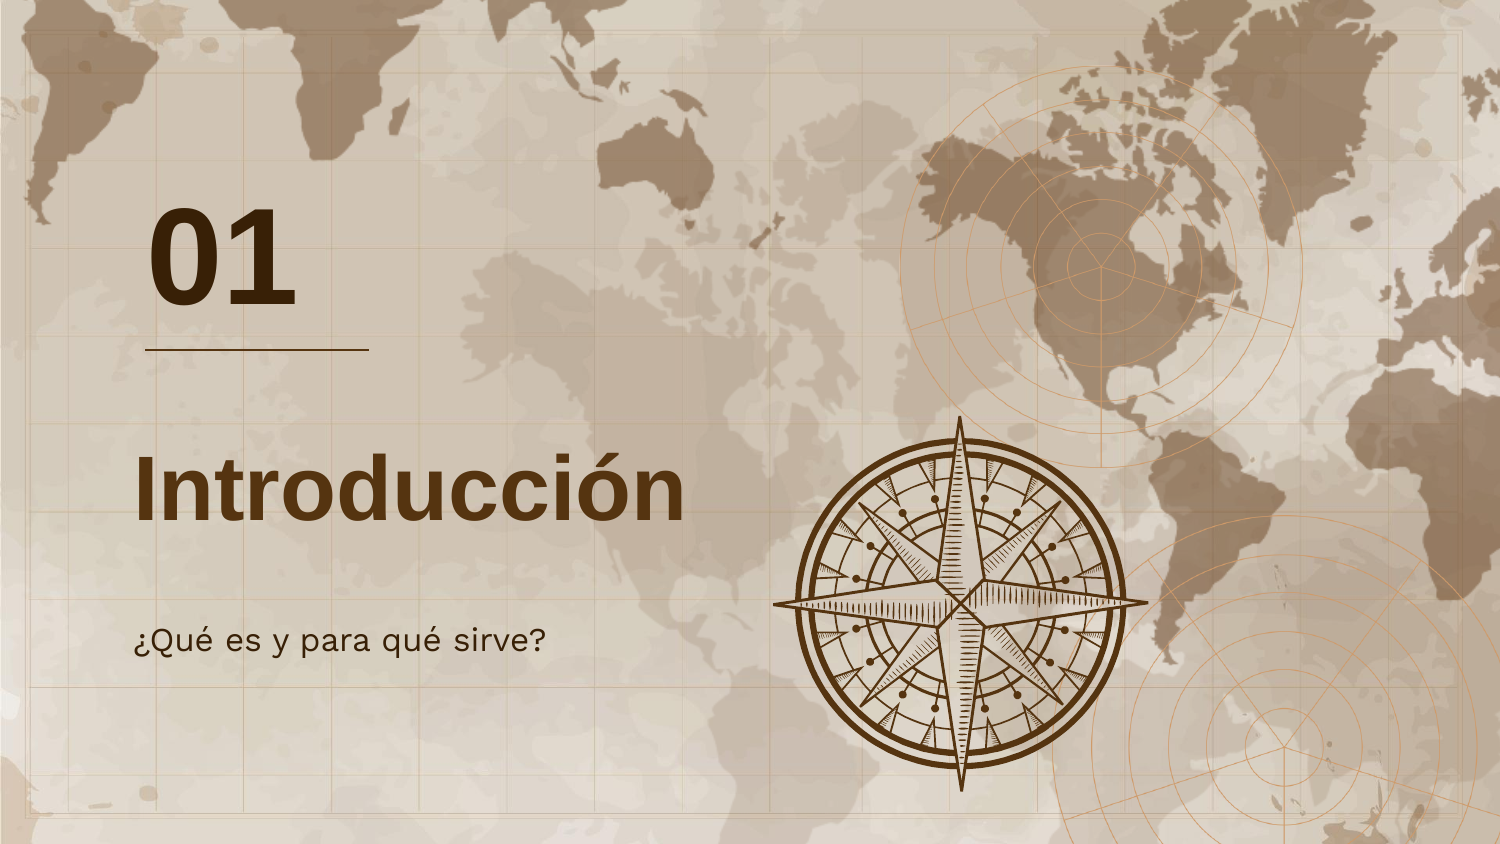

01
# Introducción

¿Qué es y para qué sirve?